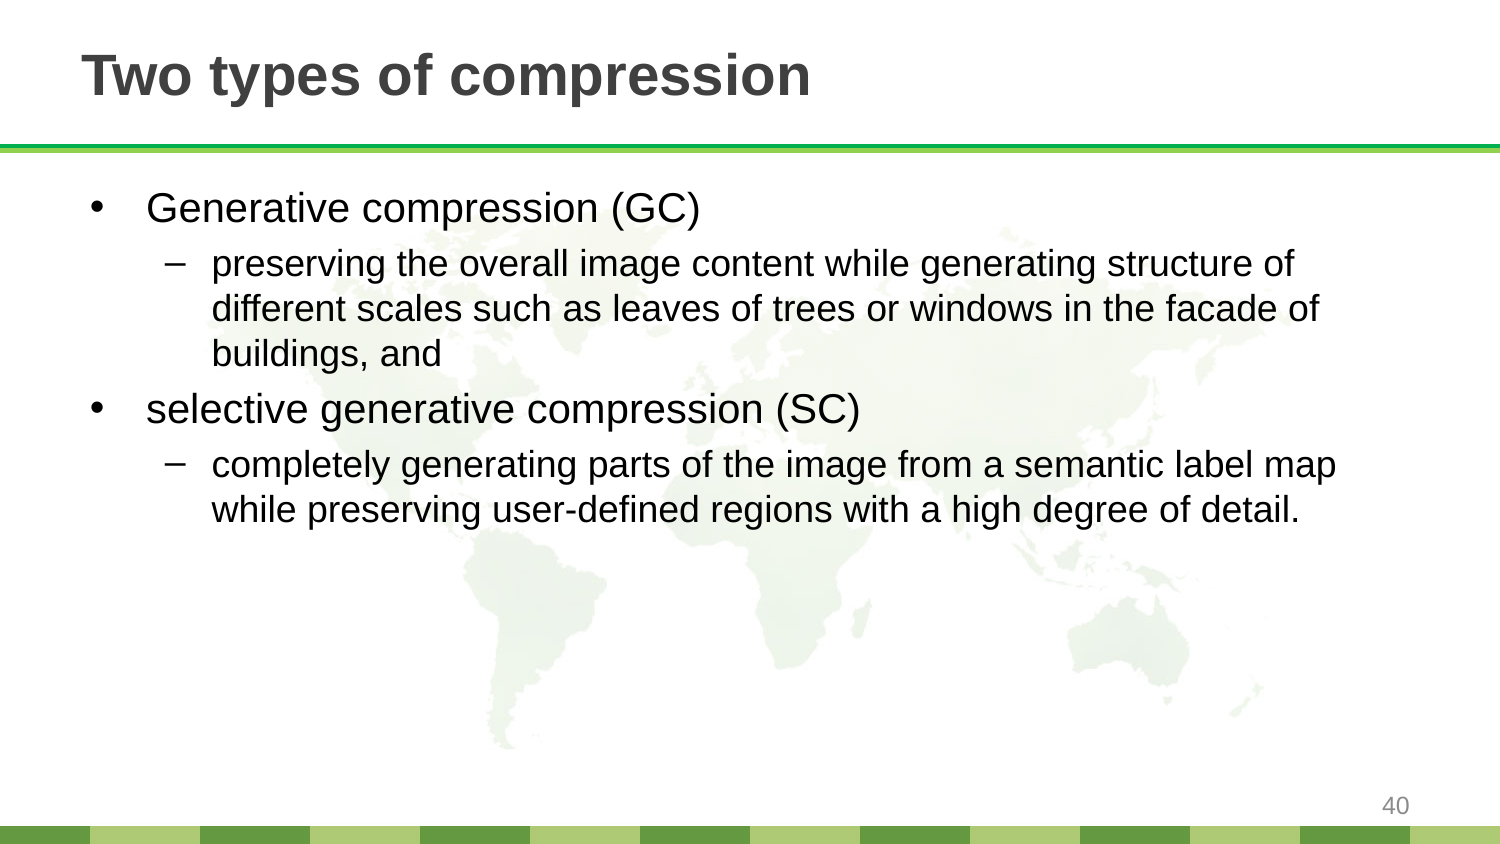

# Two types of compression
Generative compression (GC)
preserving the overall image content while generating structure of different scales such as leaves of trees or windows in the facade of buildings, and
selective generative compression (SC)
completely generating parts of the image from a semantic label map while preserving user-defined regions with a high degree of detail.

40